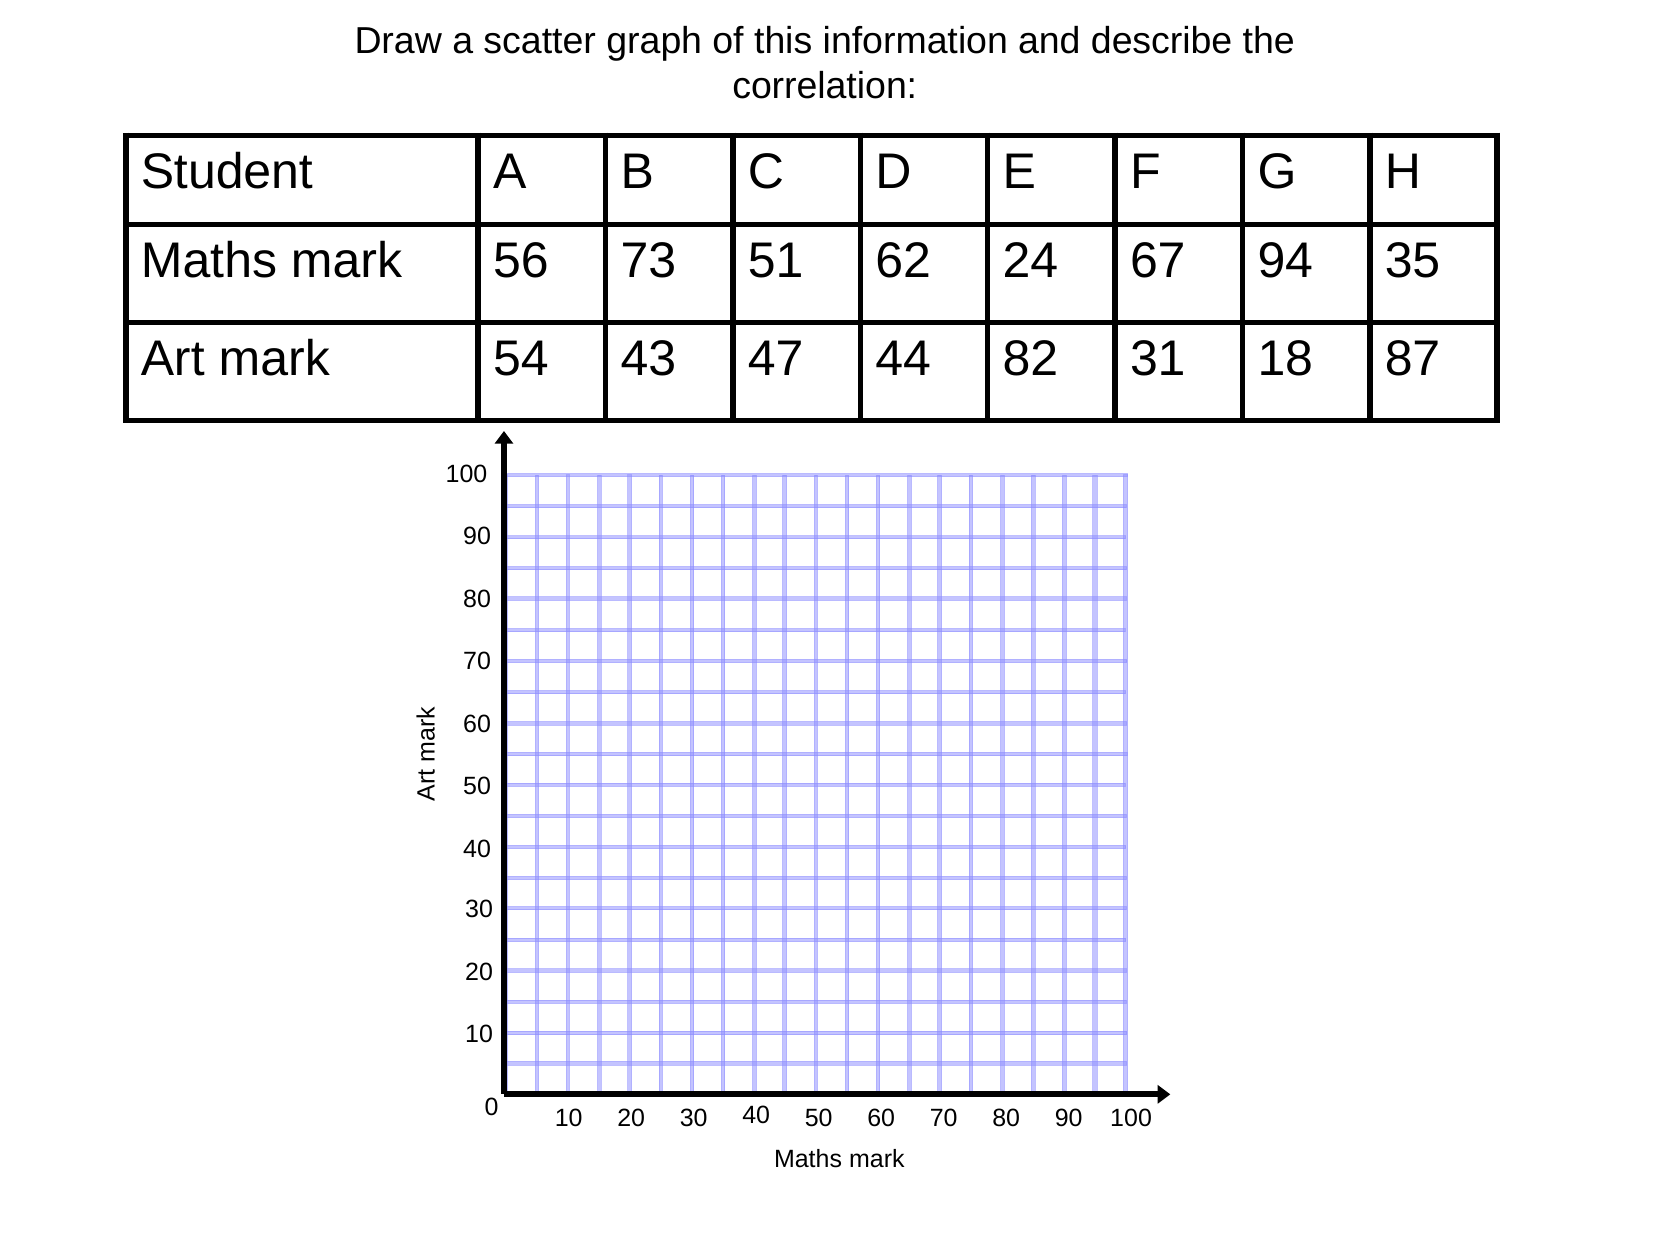

Draw a scatter graph of this information and describe the correlation:
| Student | A | B | C | D | E | F | G | H |
| --- | --- | --- | --- | --- | --- | --- | --- | --- |
| Maths mark | 56 | 73 | 51 | 62 | 24 | 67 | 94 | 35 |
| Art mark | 54 | 43 | 47 | 44 | 82 | 31 | 18 | 87 |

100
90
80
70
60
50
40
30
20
10
0
40
10
20
30
50
60
70
80
90
100
Art mark
Maths mark